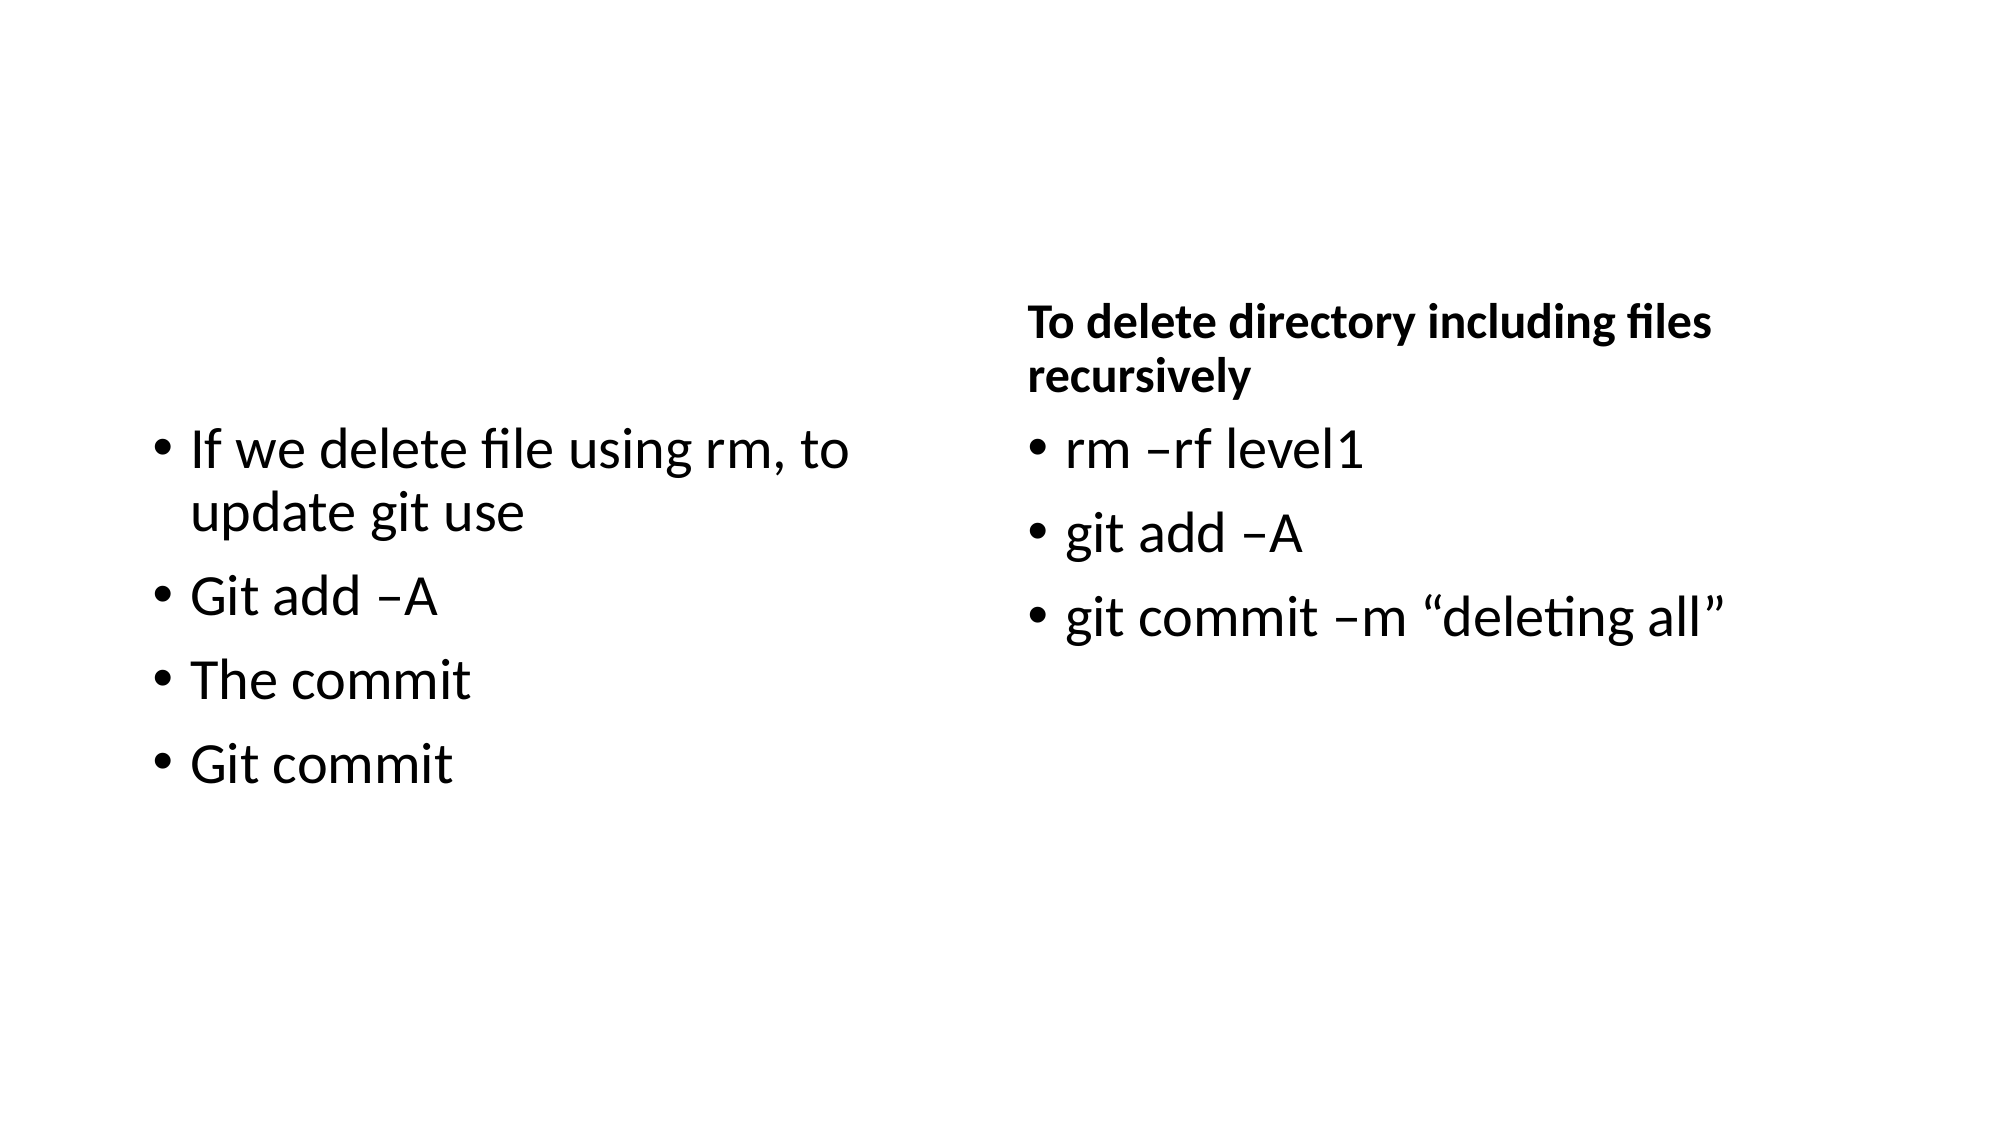

#
To delete directory including files recursively
If we delete file using rm, to update git use
Git add –A
The commit
Git commit

rm –rf level1
git add –A
git commit –m “deleting all”